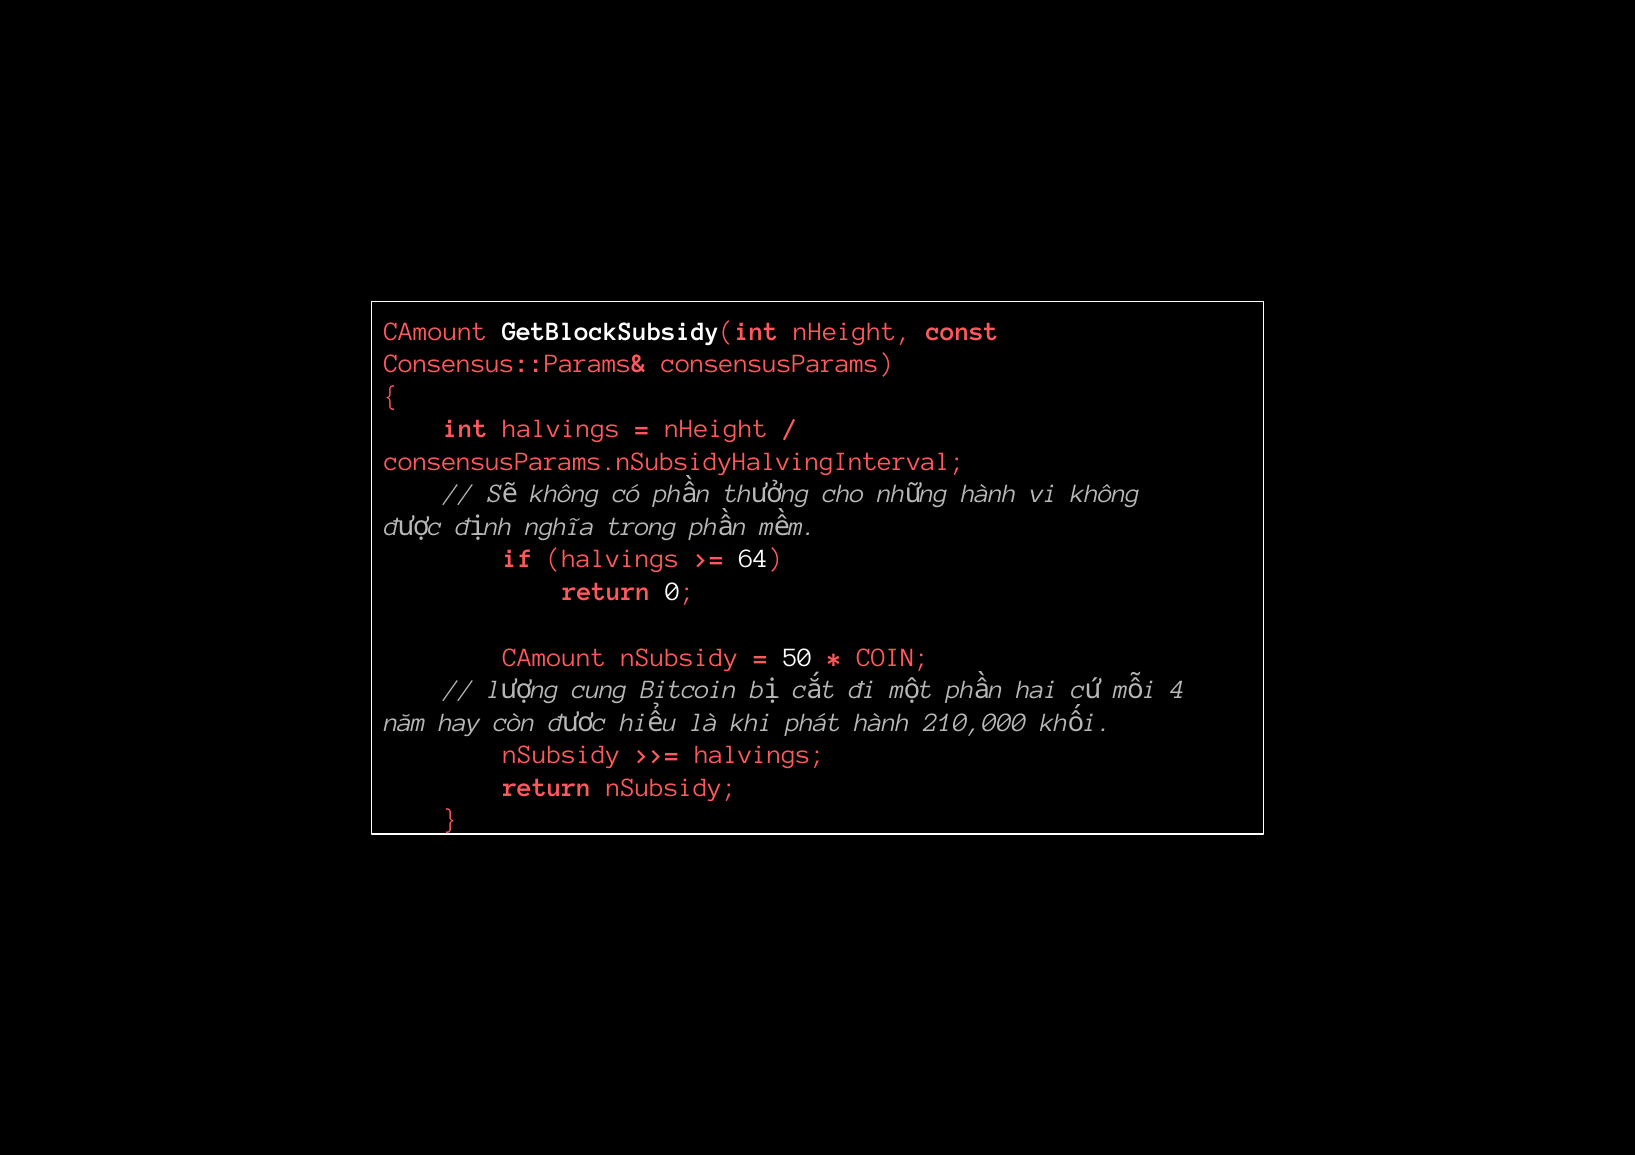

CAmount GetBlockSubsidy(int nHeight, const
Consensus::Params& consensusParams)
{
int halvings = nHeight /
consensusParams.nSubsidyHalvingInterval;
// Sẽ không có phần thưởng cho những hành vi không được định nghĩa trong phần mềm.
if (halvings >= 64)
return 0;

CAmount nSubsidy = 50 * COIN;
// lượng cung Bitcoin bị cắt đi một phần hai cứ mỗi 4 năm hay còn đươc hiểu là khi phát hành 210,000 khối.
nSubsidy >>= halvings;
return nSubsidy;
}
@anilsaidso